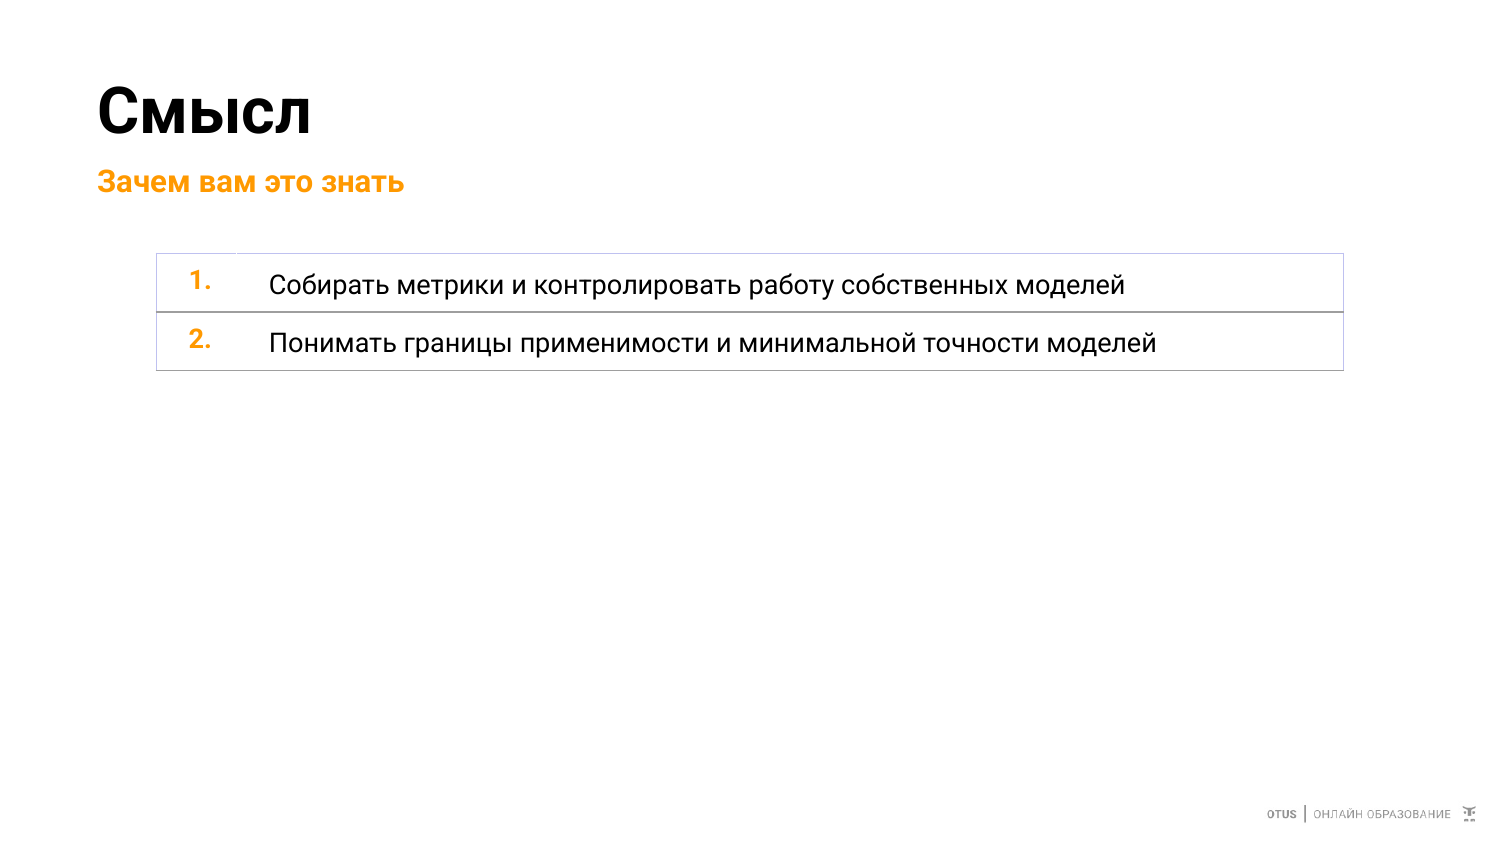

# Смысл
Зачем вам это знать
| 1. | Собирать метрики и контролировать работу собственных моделей |
| --- | --- |
| 2. | Понимать границы применимости и минимальной точности моделей |